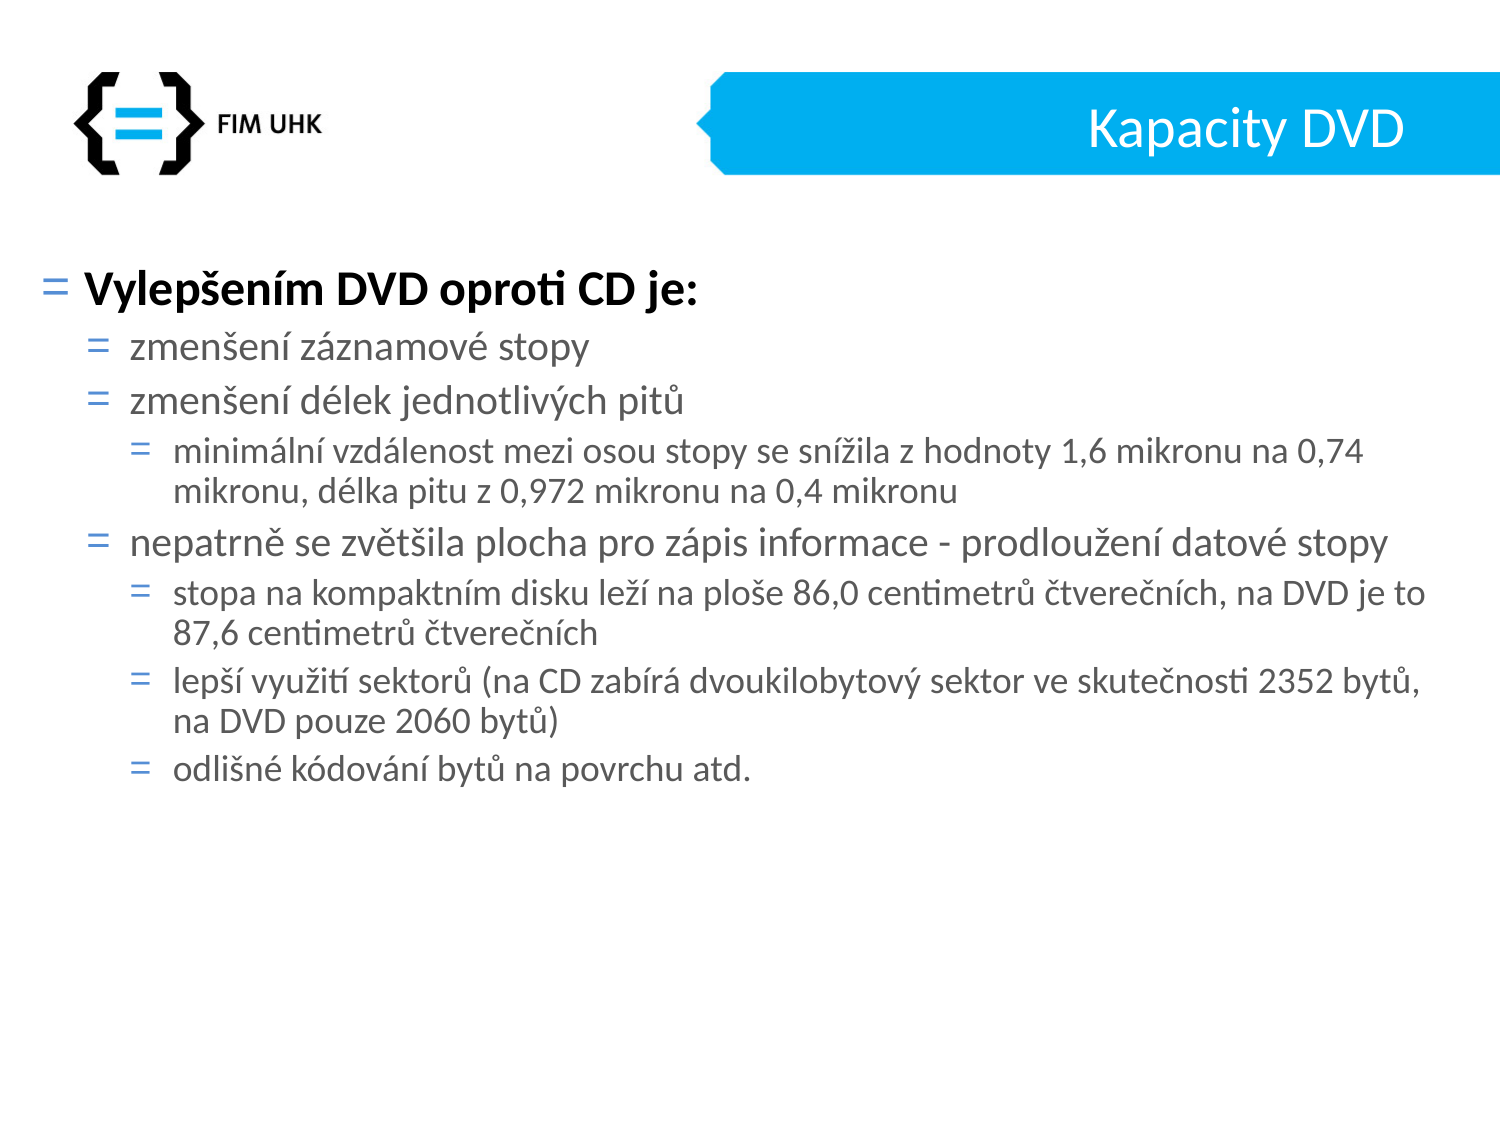

# Kapacity DVD
Vylepšením DVD oproti CD je:
zmenšení záznamové stopy
zmenšení délek jednotlivých pitů
minimální vzdálenost mezi osou stopy se snížila z hodnoty 1,6 mikronu na 0,74 mikronu, délka pitu z 0,972 mikronu na 0,4 mikronu
nepatrně se zvětšila plocha pro zápis informace - prodloužení datové stopy
stopa na kompaktním disku leží na ploše 86,0 centimetrů čtverečních, na DVD je to 87,6 centimetrů čtverečních
lepší využití sektorů (na CD zabírá dvoukilobytový sektor ve skutečnosti 2352 bytů, na DVD pouze 2060 bytů)
odlišné kódování bytů na povrchu atd.